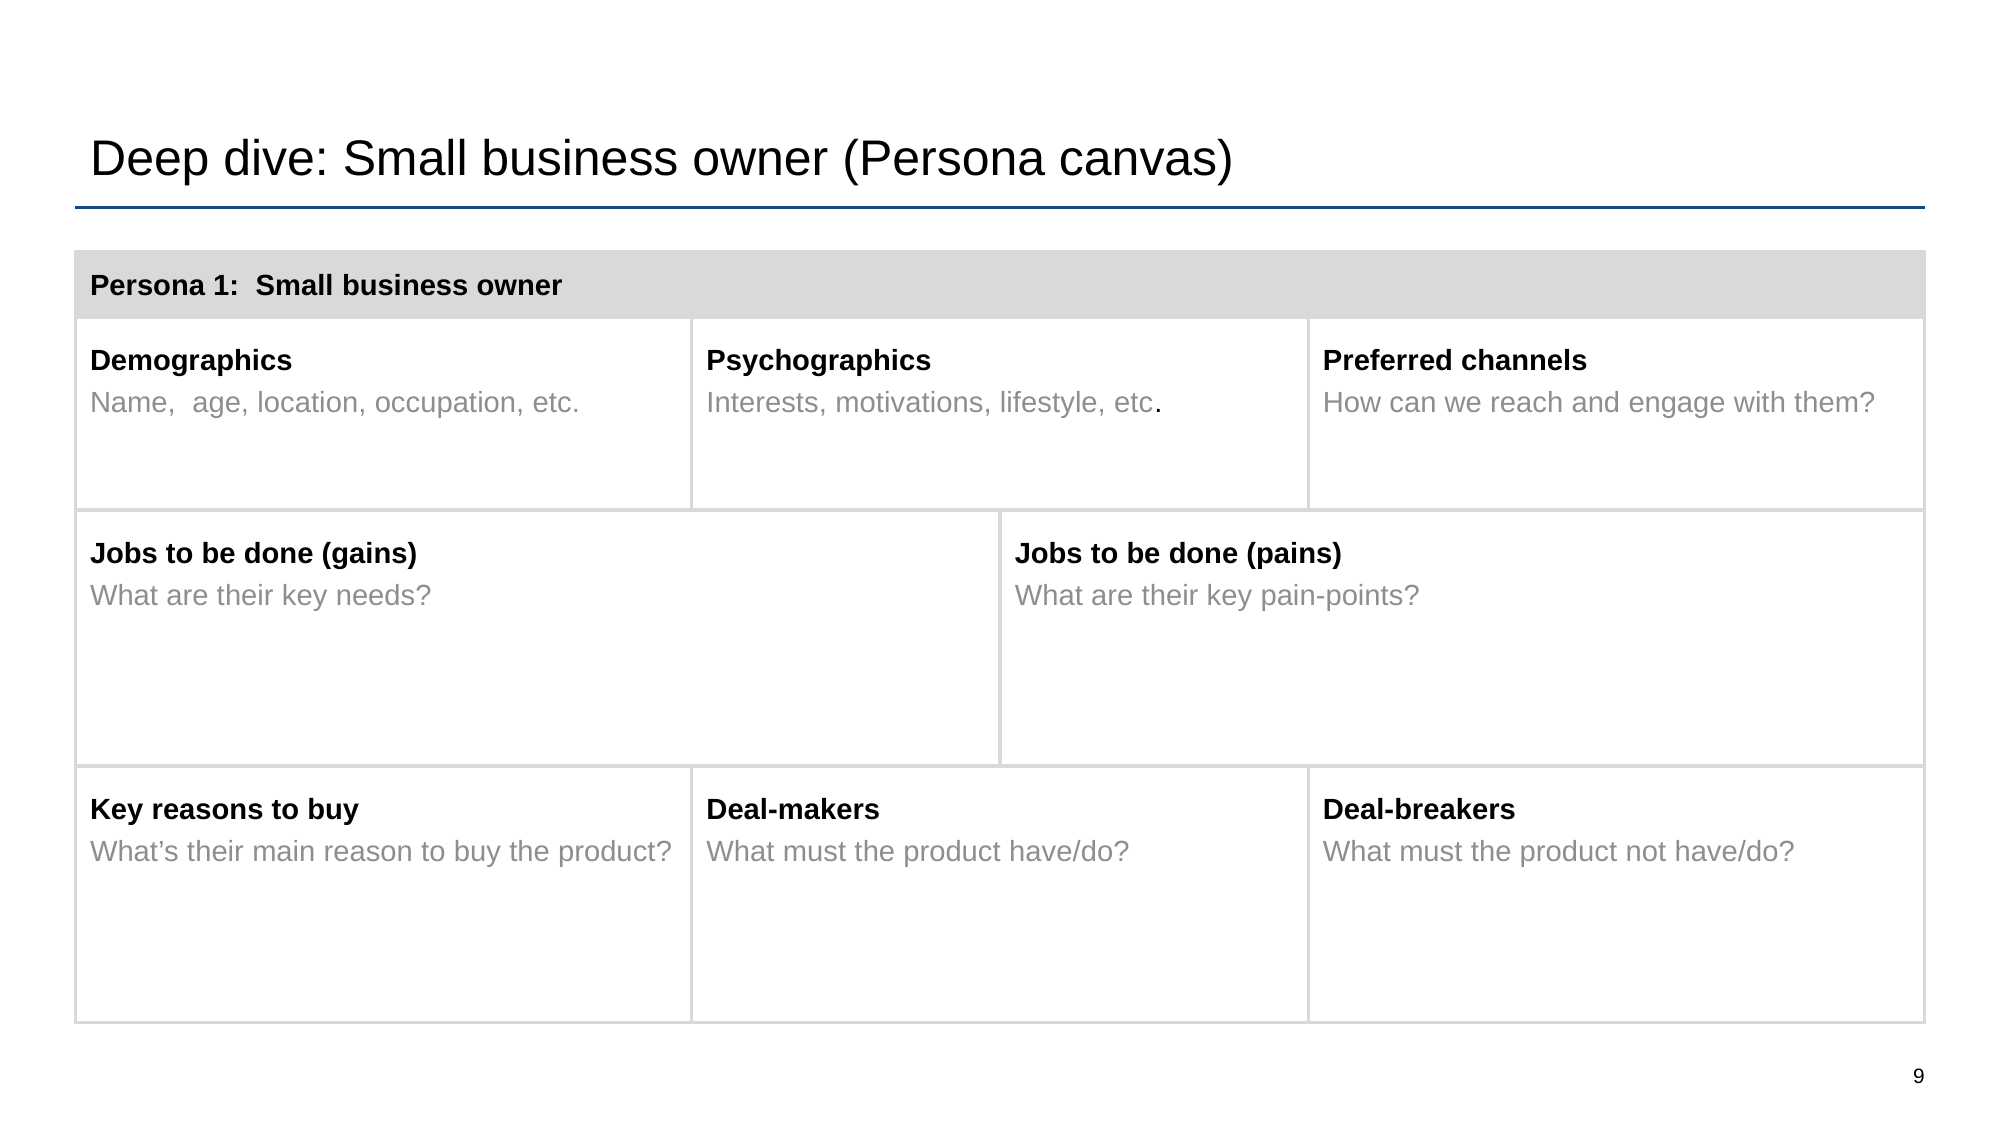

# Deep dive: Small business owner (Persona canvas)
Persona 1:  Small business owner
Demographics
Name,  age, location, occupation, etc.
Psychographics
Interests, motivations, lifestyle, etc.
Preferred channels
How can we reach and engage with them?
Jobs to be done (gains)
What are their key needs?
Jobs to be done (pains)
What are their key pain-points?
Key reasons to buy
What’s their main reason to buy the product?
Deal-makers
What must the product have/do?
Deal-breakers
What must the product not have/do?